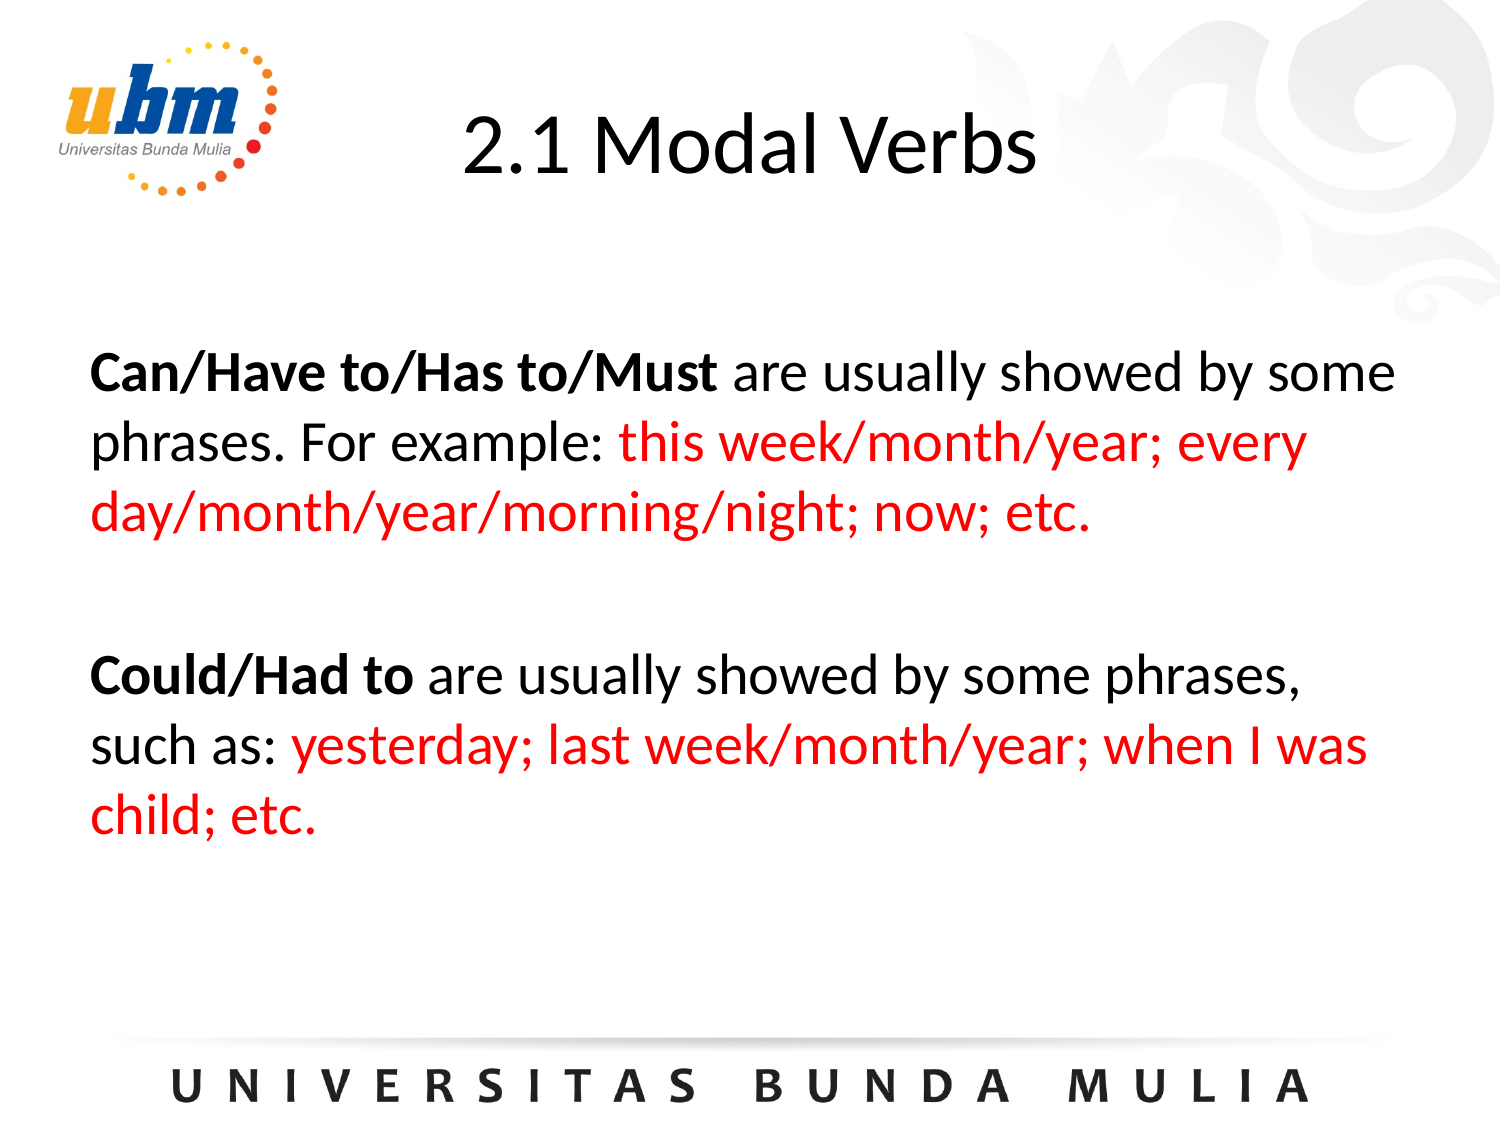

2.1 Modal Verbs

Can/Have to/Has to/Must are usually showed by some phrases. For example: this week/month/year; every day/month/year/morning/night; now; etc.

Could/Had to are usually showed by some phrases, such as: yesterday; last week/month/year; when I was child; etc.